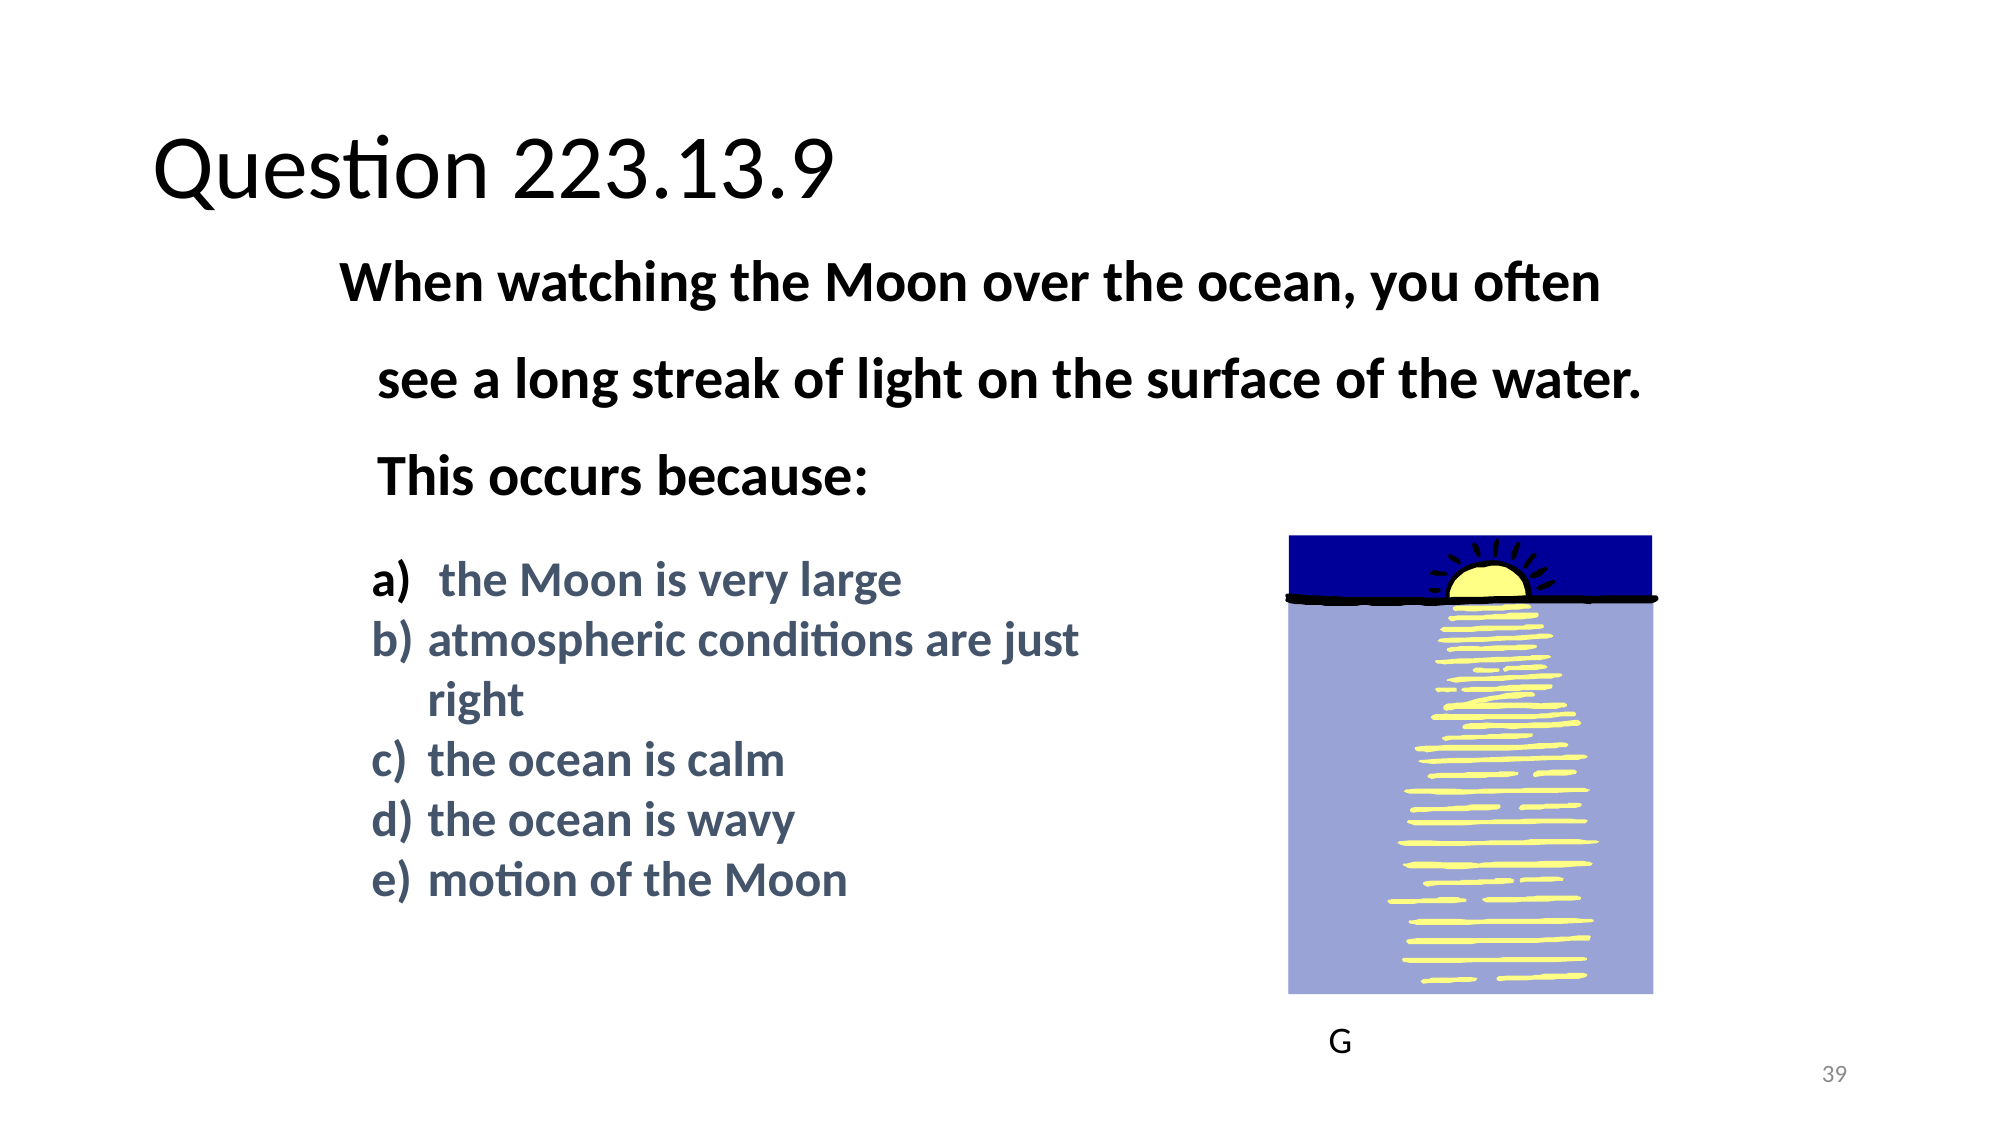

# Question 223.13.9
When watching the Moon over the ocean, you often see a long streak of light on the surface of the water.  This occurs because:

 the Moon is very large
atmospheric conditions are just right
the ocean is calm
the ocean is wavy
motion of the Moon

G
39